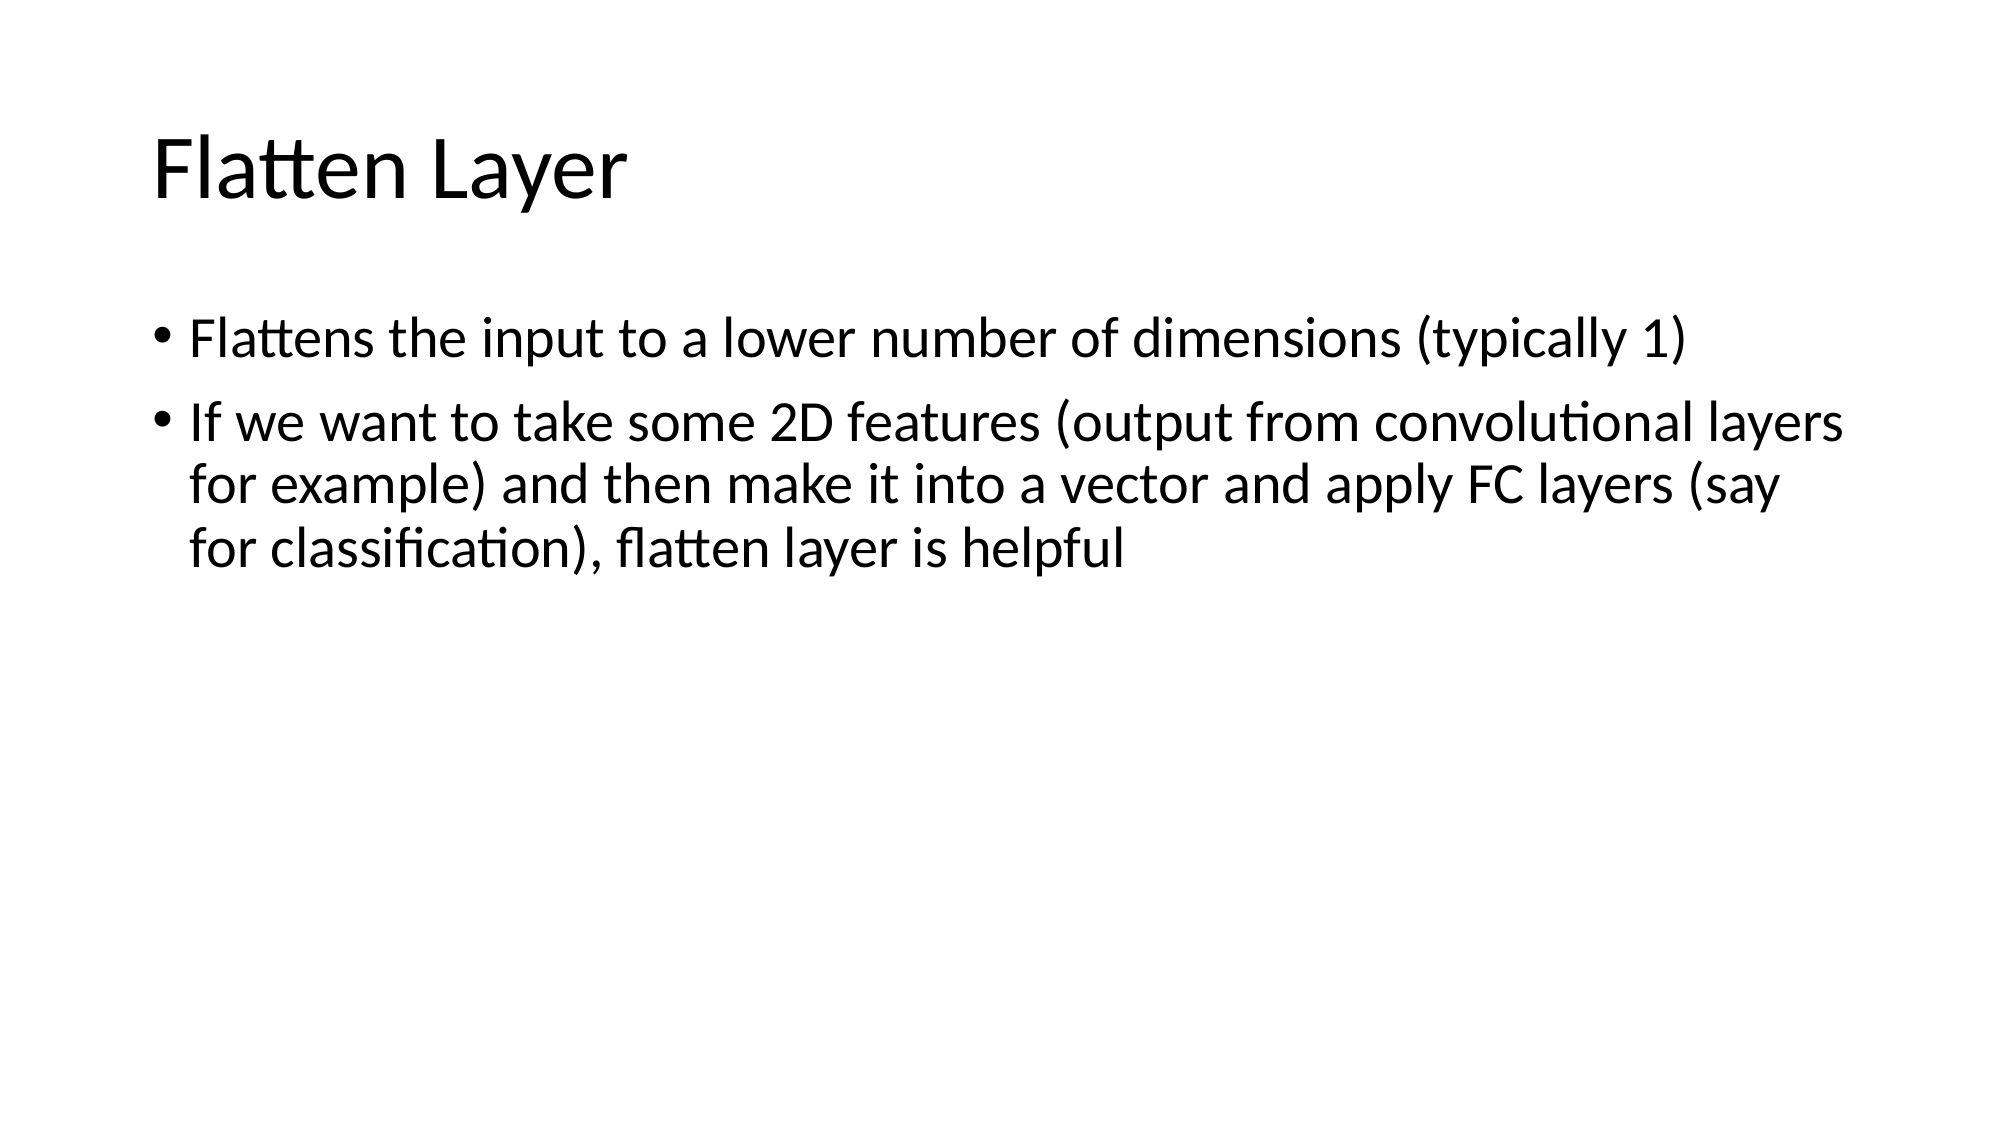

# Flatten Layer
Flattens the input to a lower number of dimensions (typically 1)
If we want to take some 2D features (output from convolutional layers for example) and then make it into a vector and apply FC layers (say for classification), flatten layer is helpful